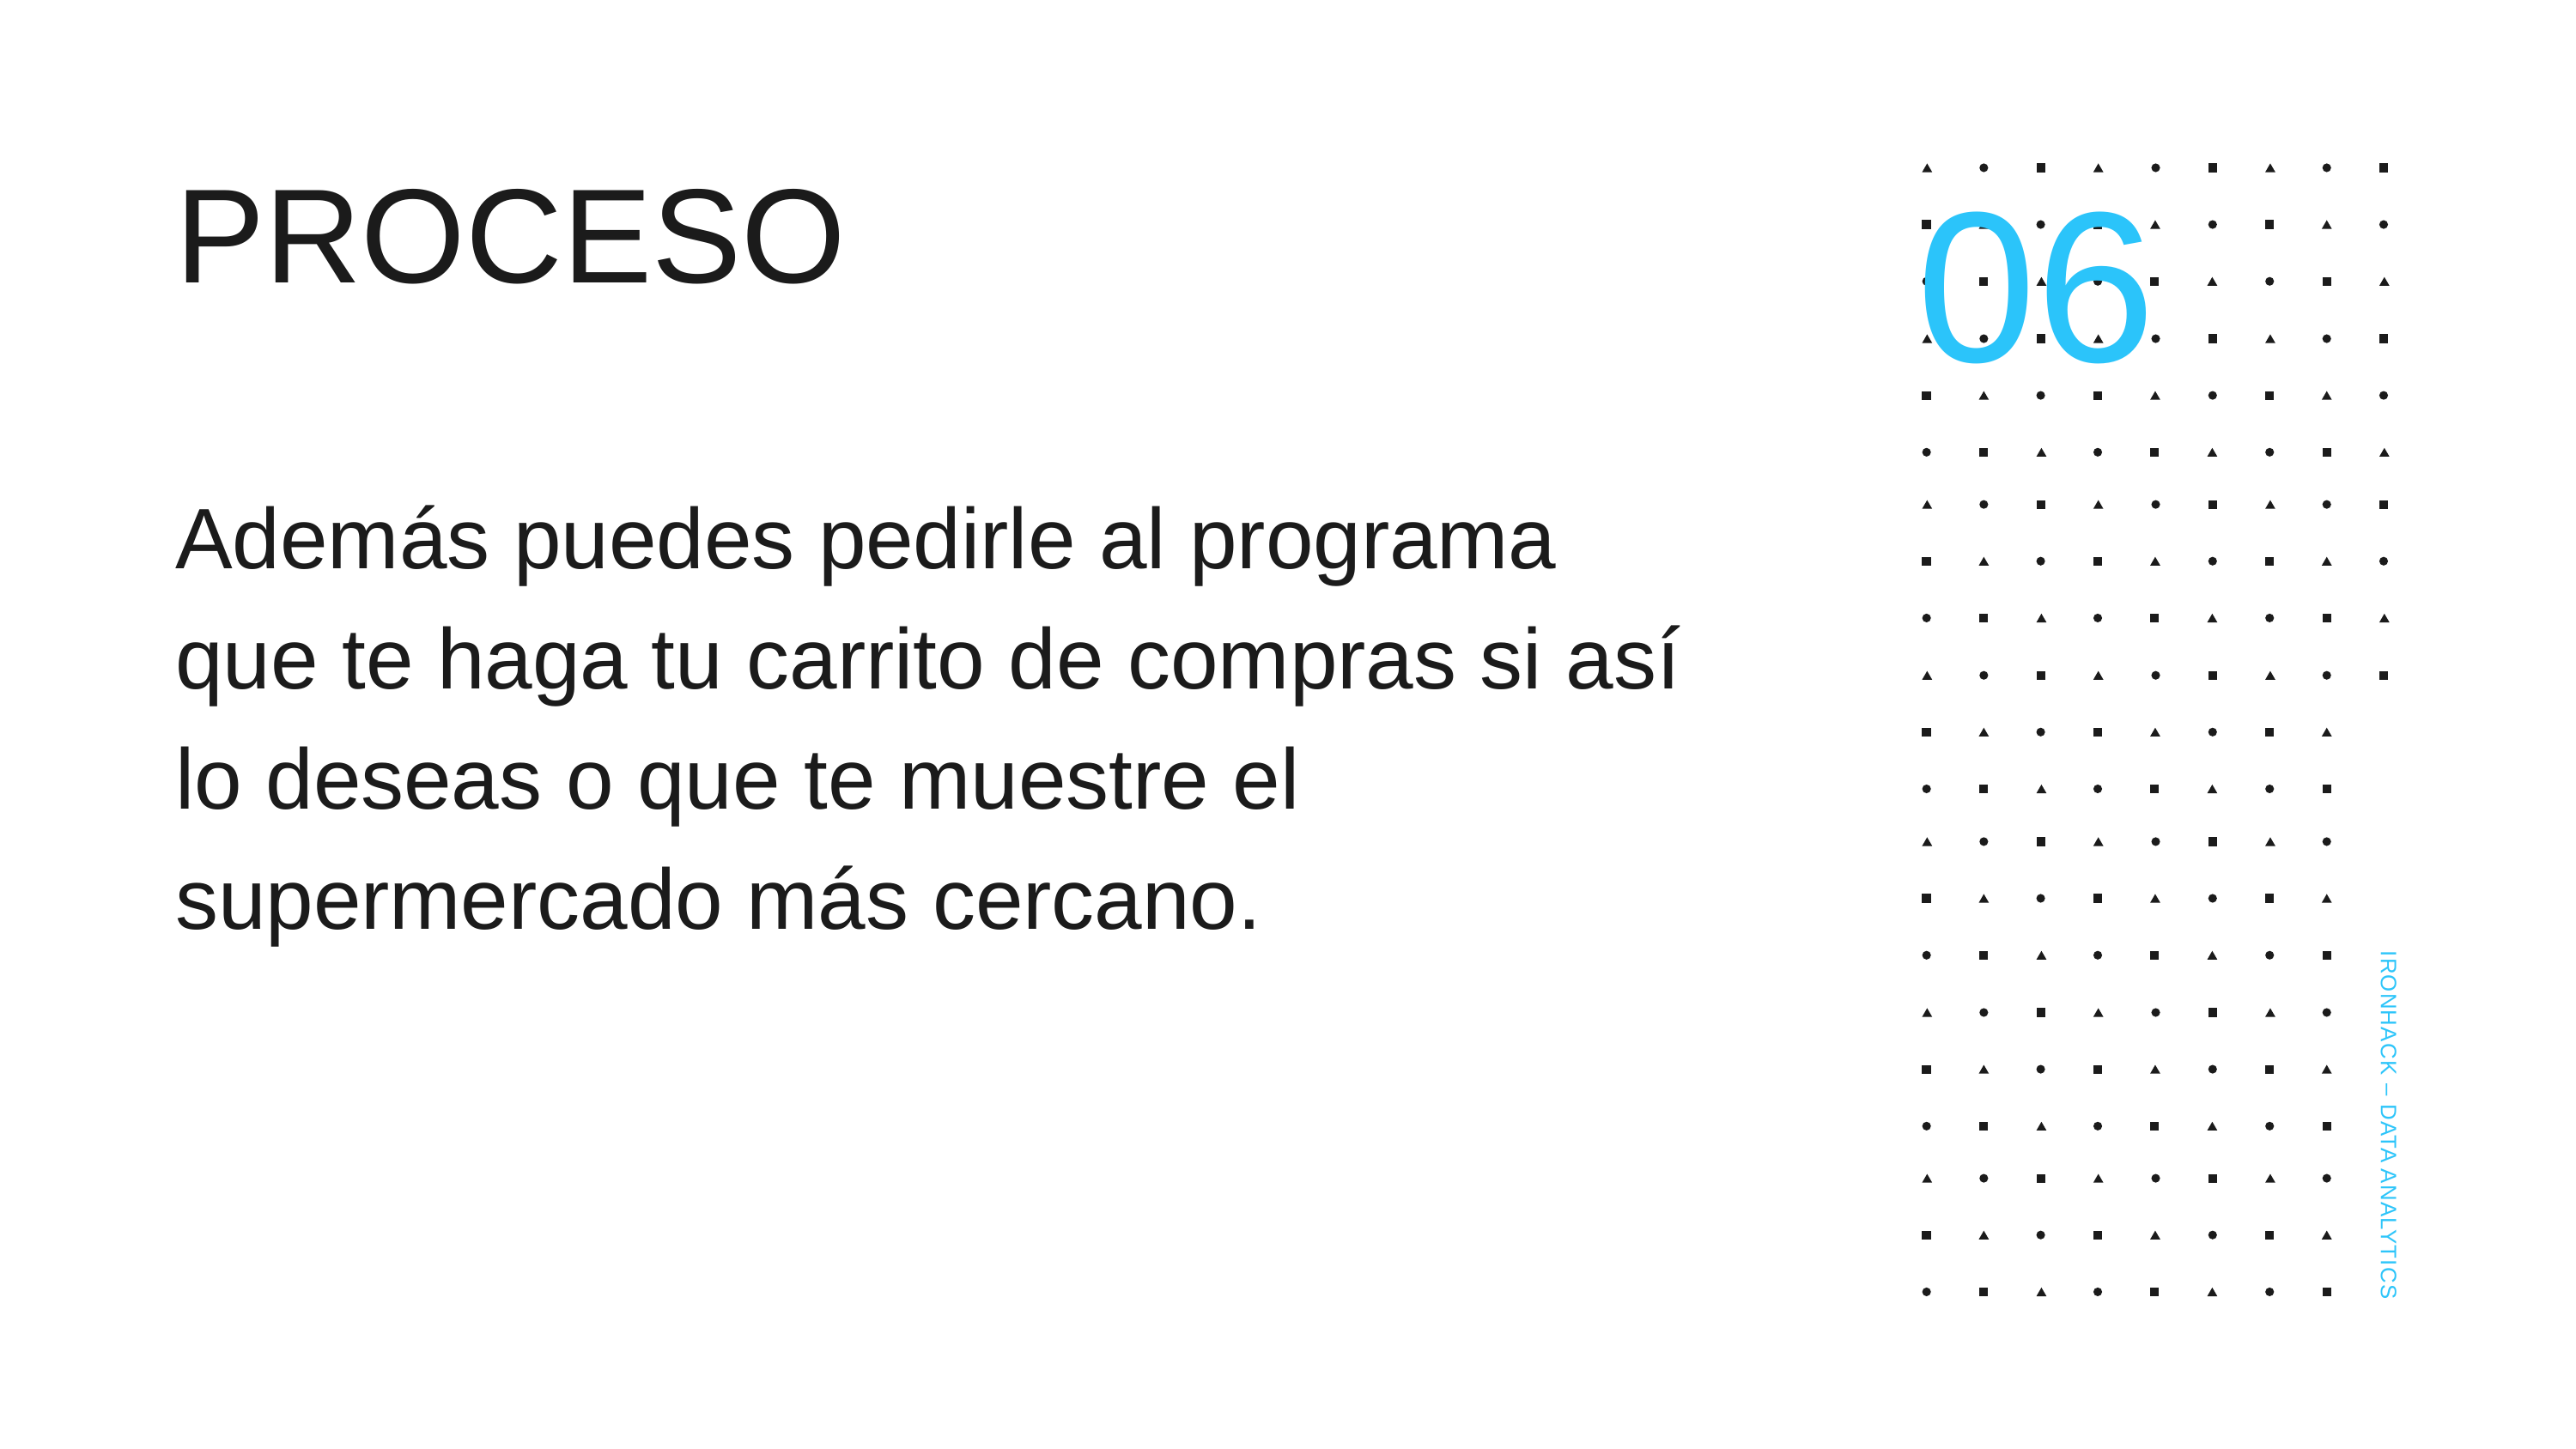

06
PROCESO

Además puedes pedirle al programa que te haga tu carrito de compras si así lo deseas o que te muestre el supermercado más cercano.

IRONHACK – DATA ANALYTICS